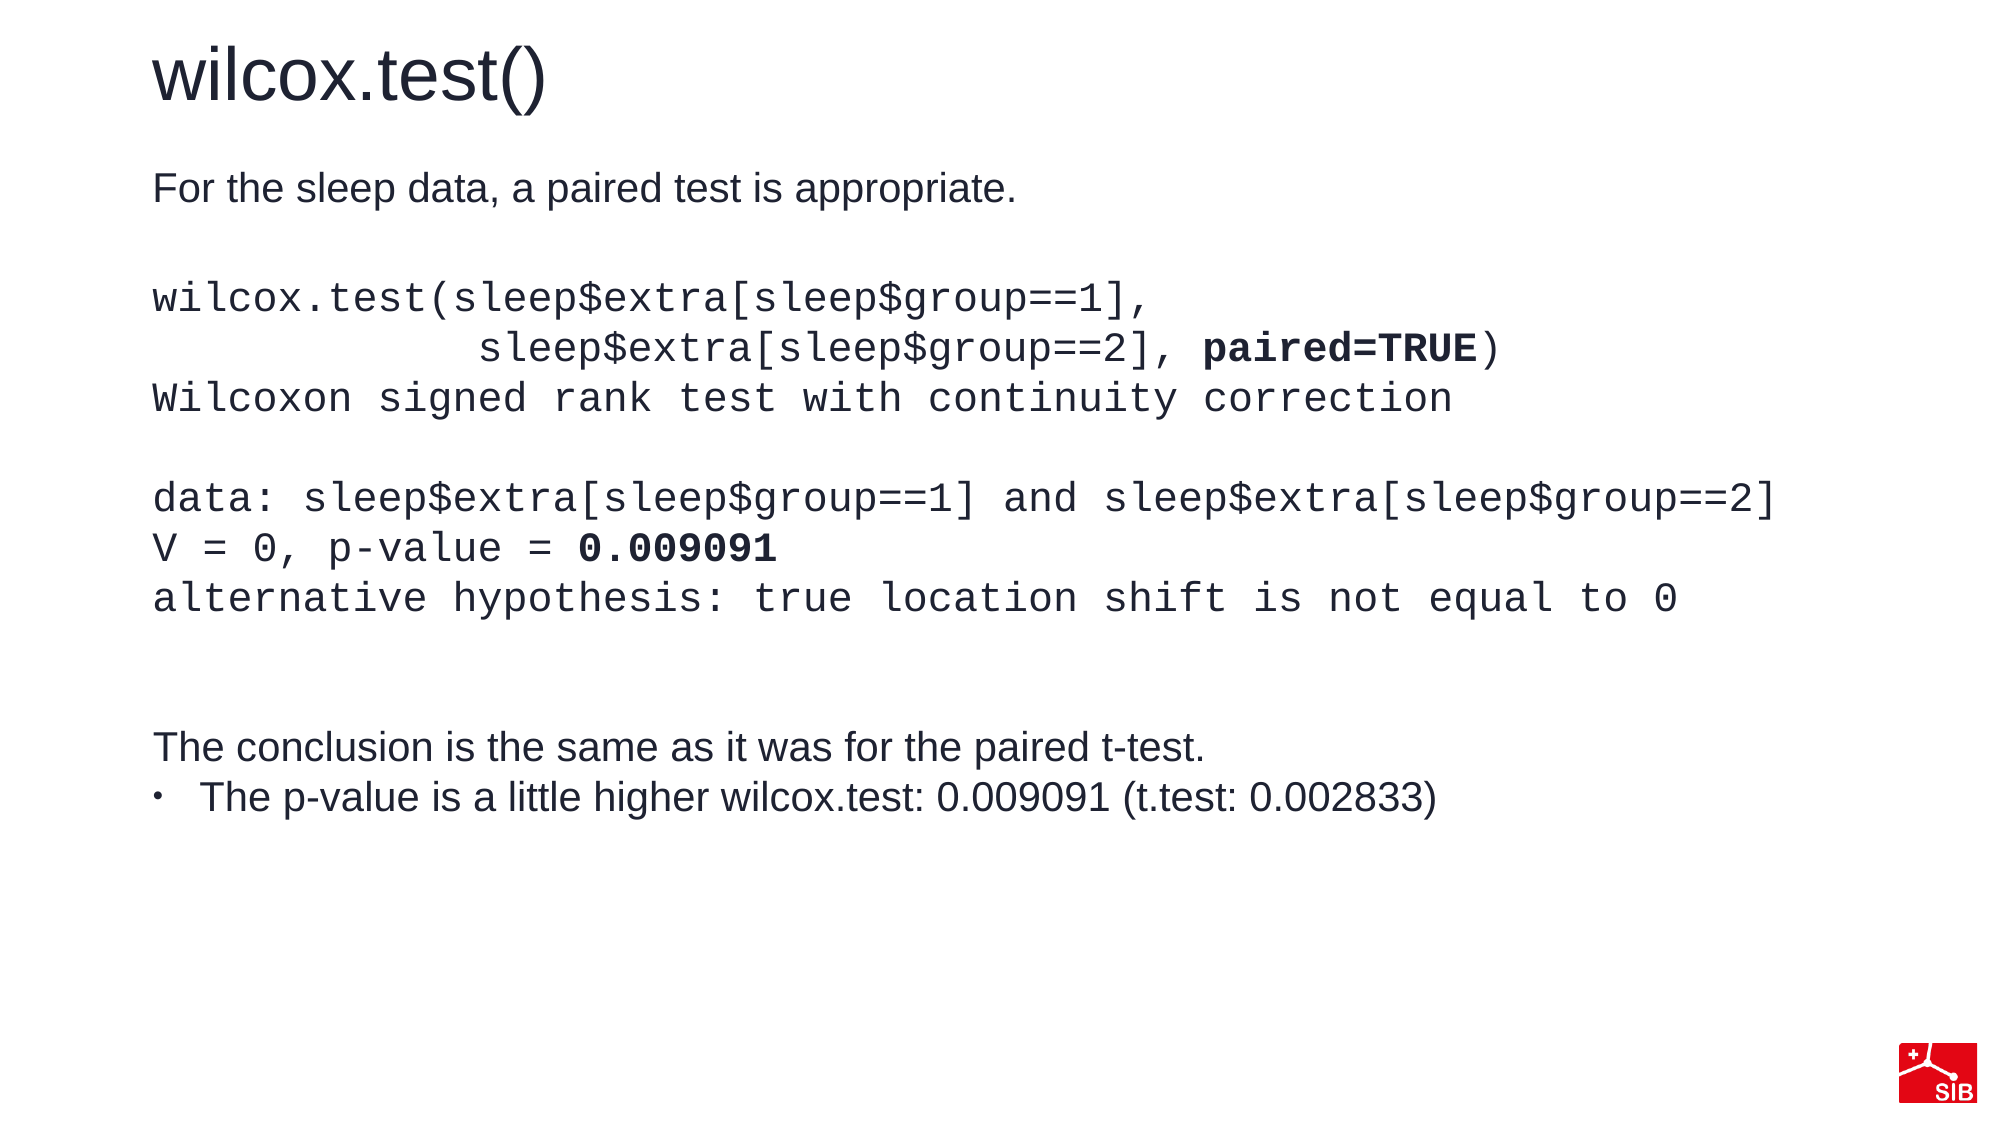

# wilcox.test()
For the sleep data, a paired test is appropriate.

wilcox.test(sleep$extra[sleep$group==1],
             sleep$extra[sleep$group==2], paired=TRUE)
Wilcoxon signed rank test with continuity correction

data: sleep$extra[sleep$group==1] and sleep$extra[sleep$group==2]
V = 0, p-value = 0.009091
alternative hypothesis: true location shift is not equal to 0

The conclusion is the same as it was for the paired t-test.
The p-value is a little higher wilcox.test: 0.009091 (t.test: 0.002833)